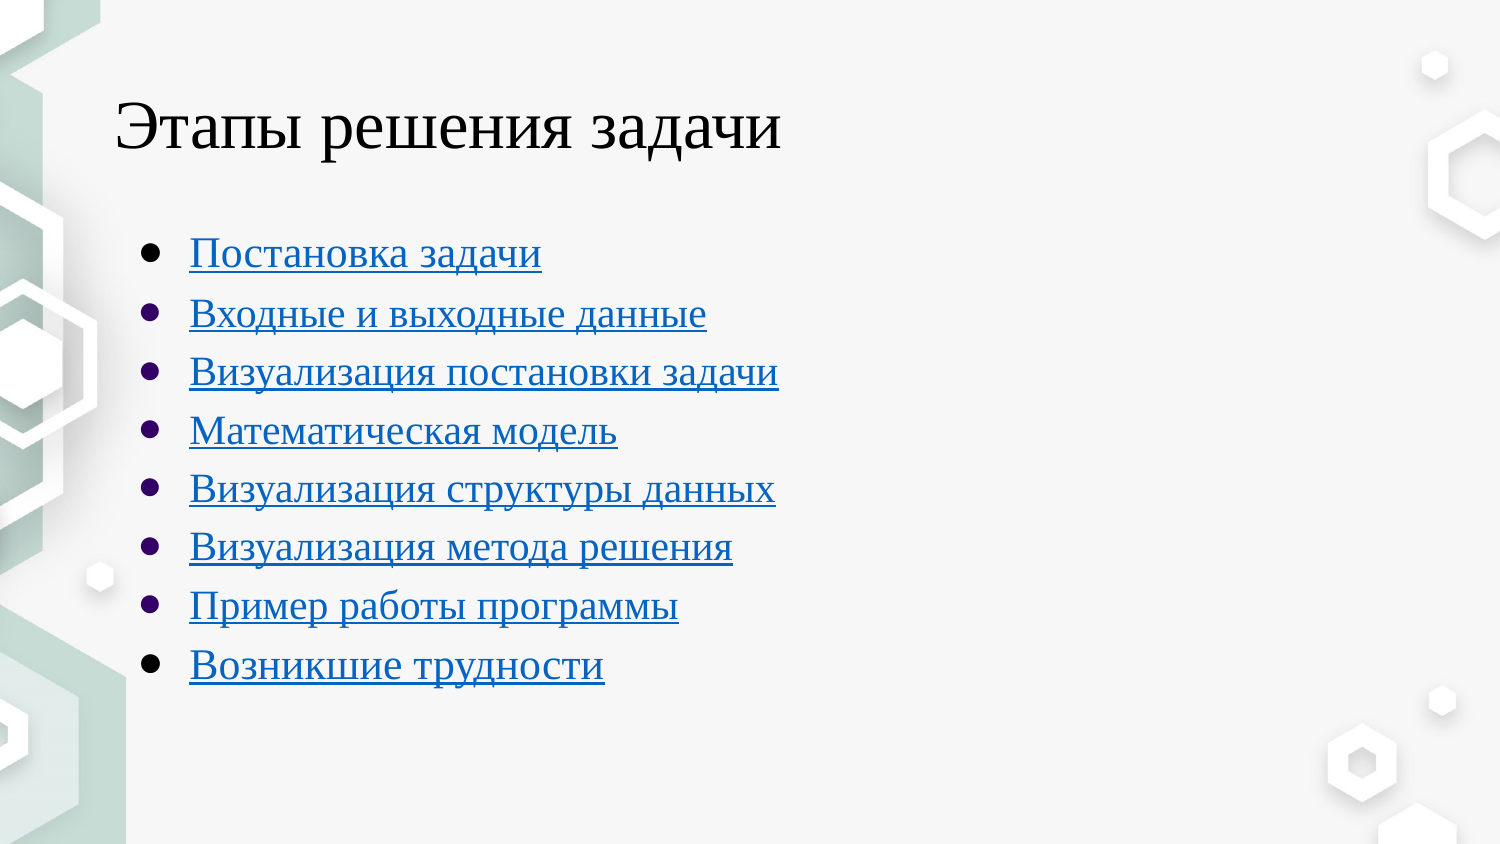

# Этапы решения задачи
Постановка задачи
Входные и выходные данные
Визуализация постановки задачи
Математическая модель
Визуализация структуры данных
Визуализация метода решения
Пример работы программы
Возникшие трудности